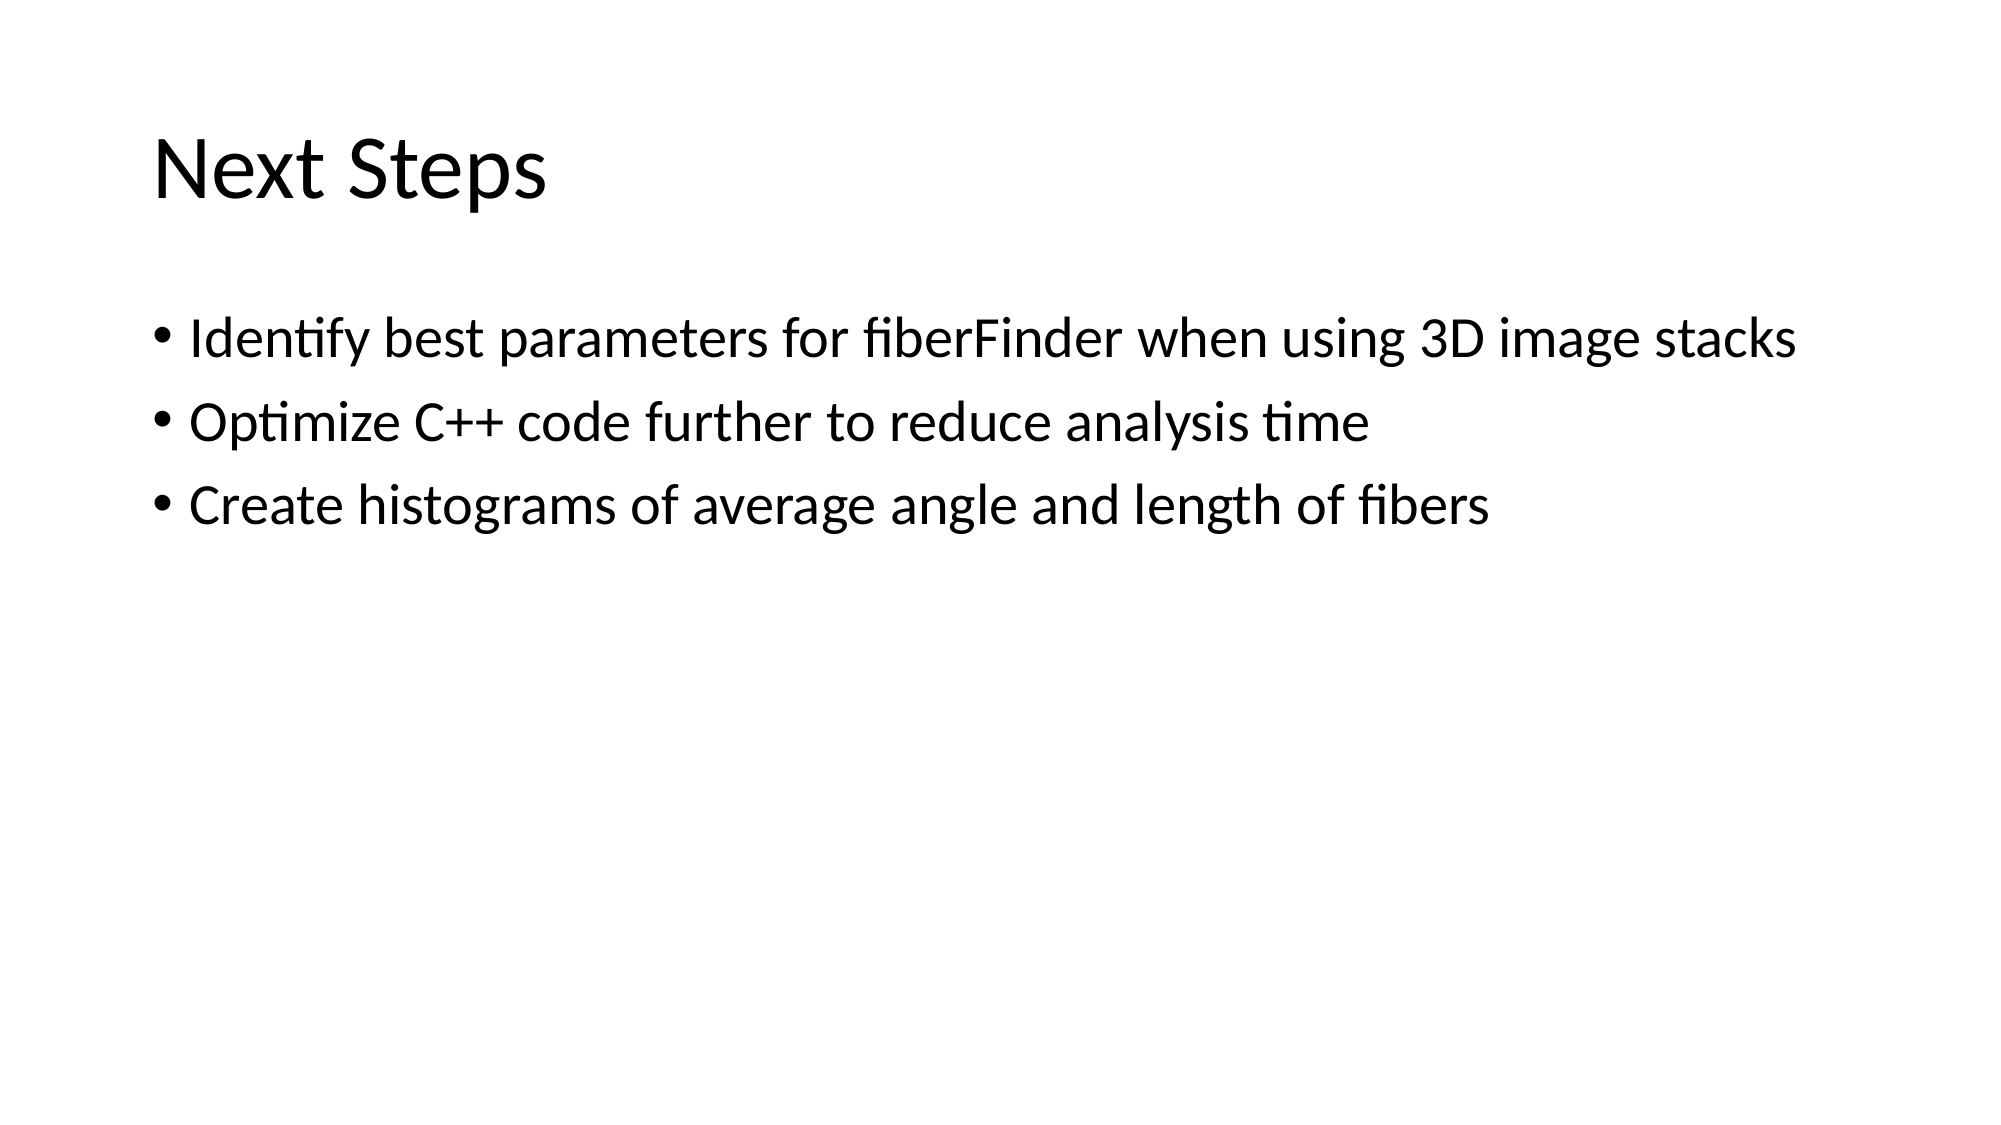

# Next Steps
Identify best parameters for fiberFinder when using 3D image stacks
Optimize C++ code further to reduce analysis time
Create histograms of average angle and length of fibers